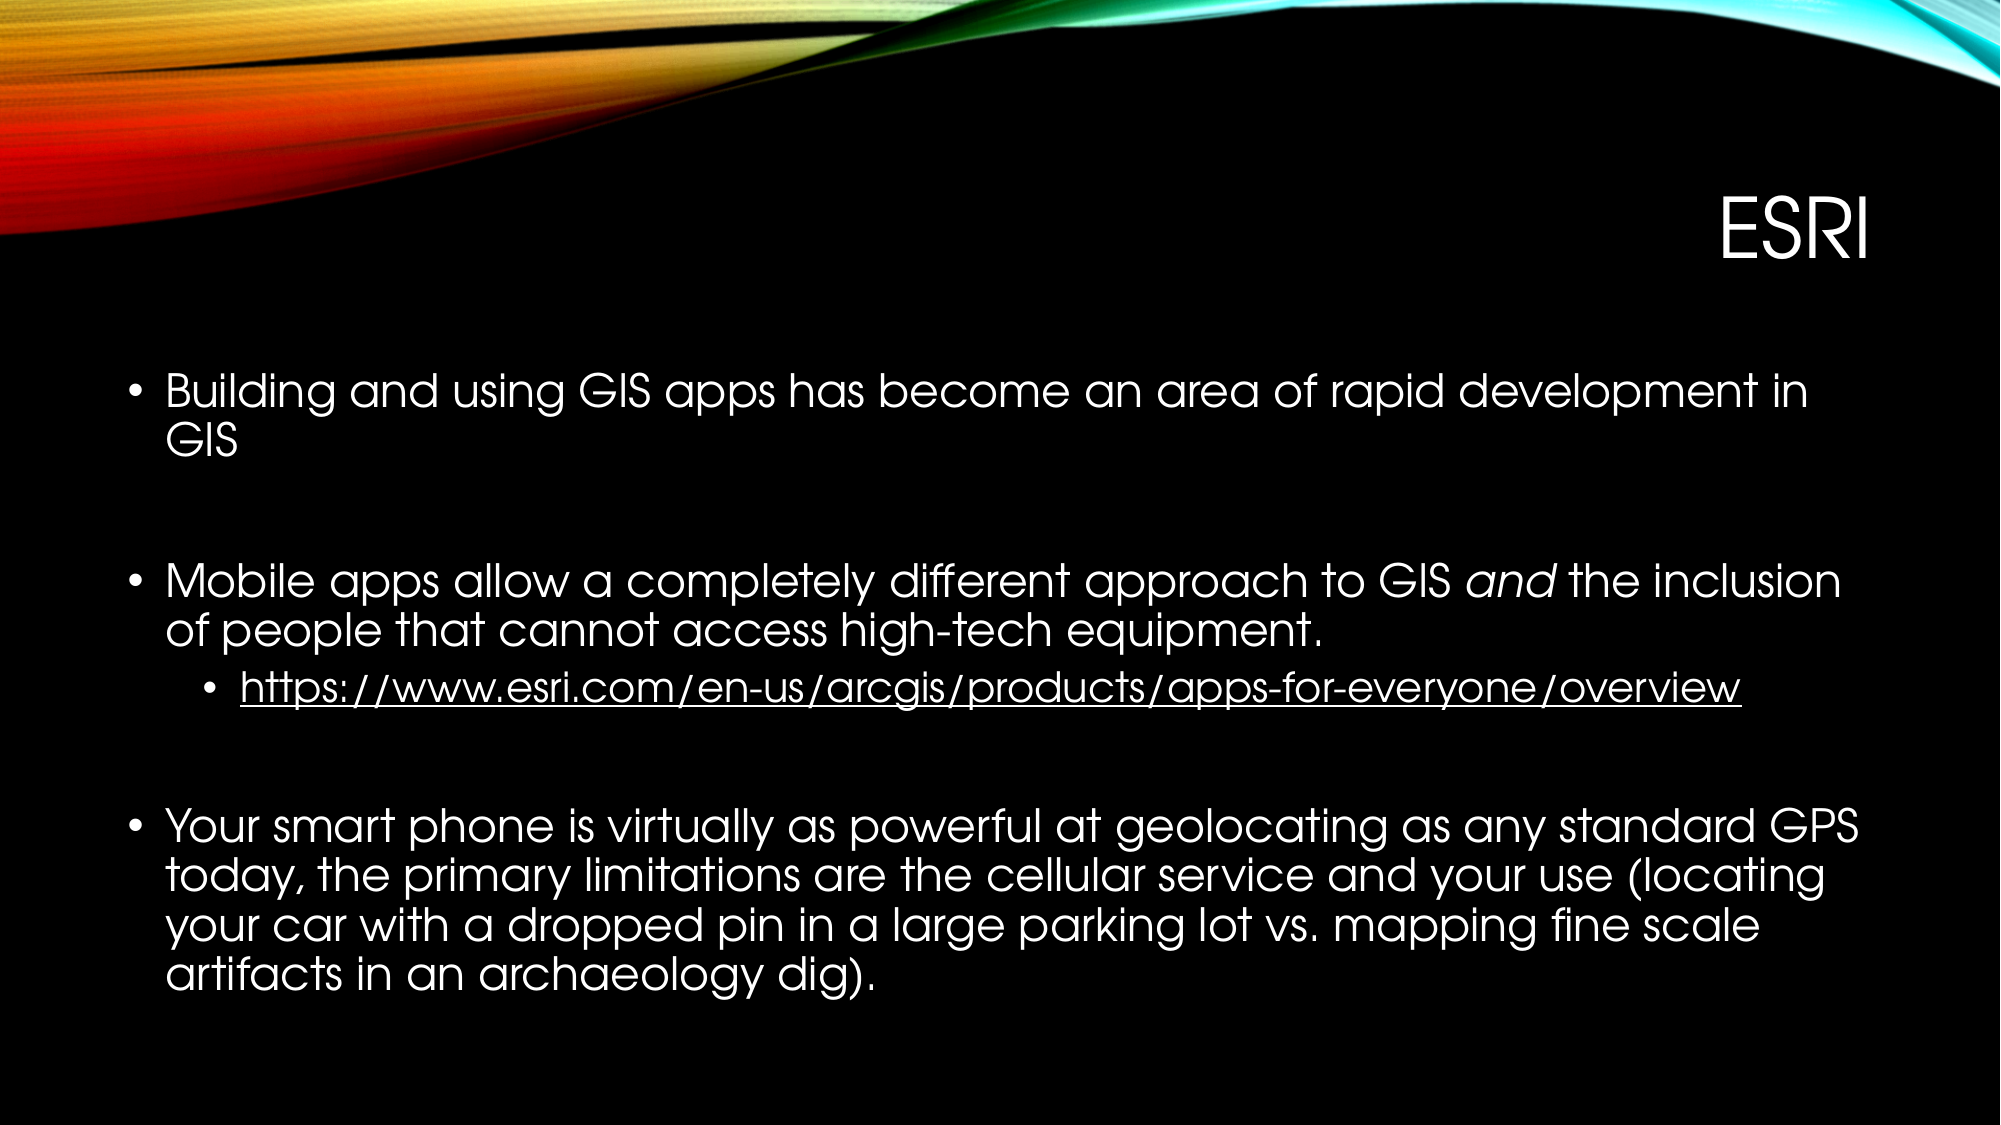

# ESRI
Building and using GIS apps has become an area of rapid development in GIS

Mobile apps allow a completely different approach to GIS and the inclusion of people that cannot access high-tech equipment.
https://www.esri.com/en-us/arcgis/products/apps-for-everyone/overview

Your smart phone is virtually as powerful at geolocating as any standard GPS today, the primary limitations are the cellular service and your use (locating your car with a dropped pin in a large parking lot vs. mapping fine scale artifacts in an archaeology dig).